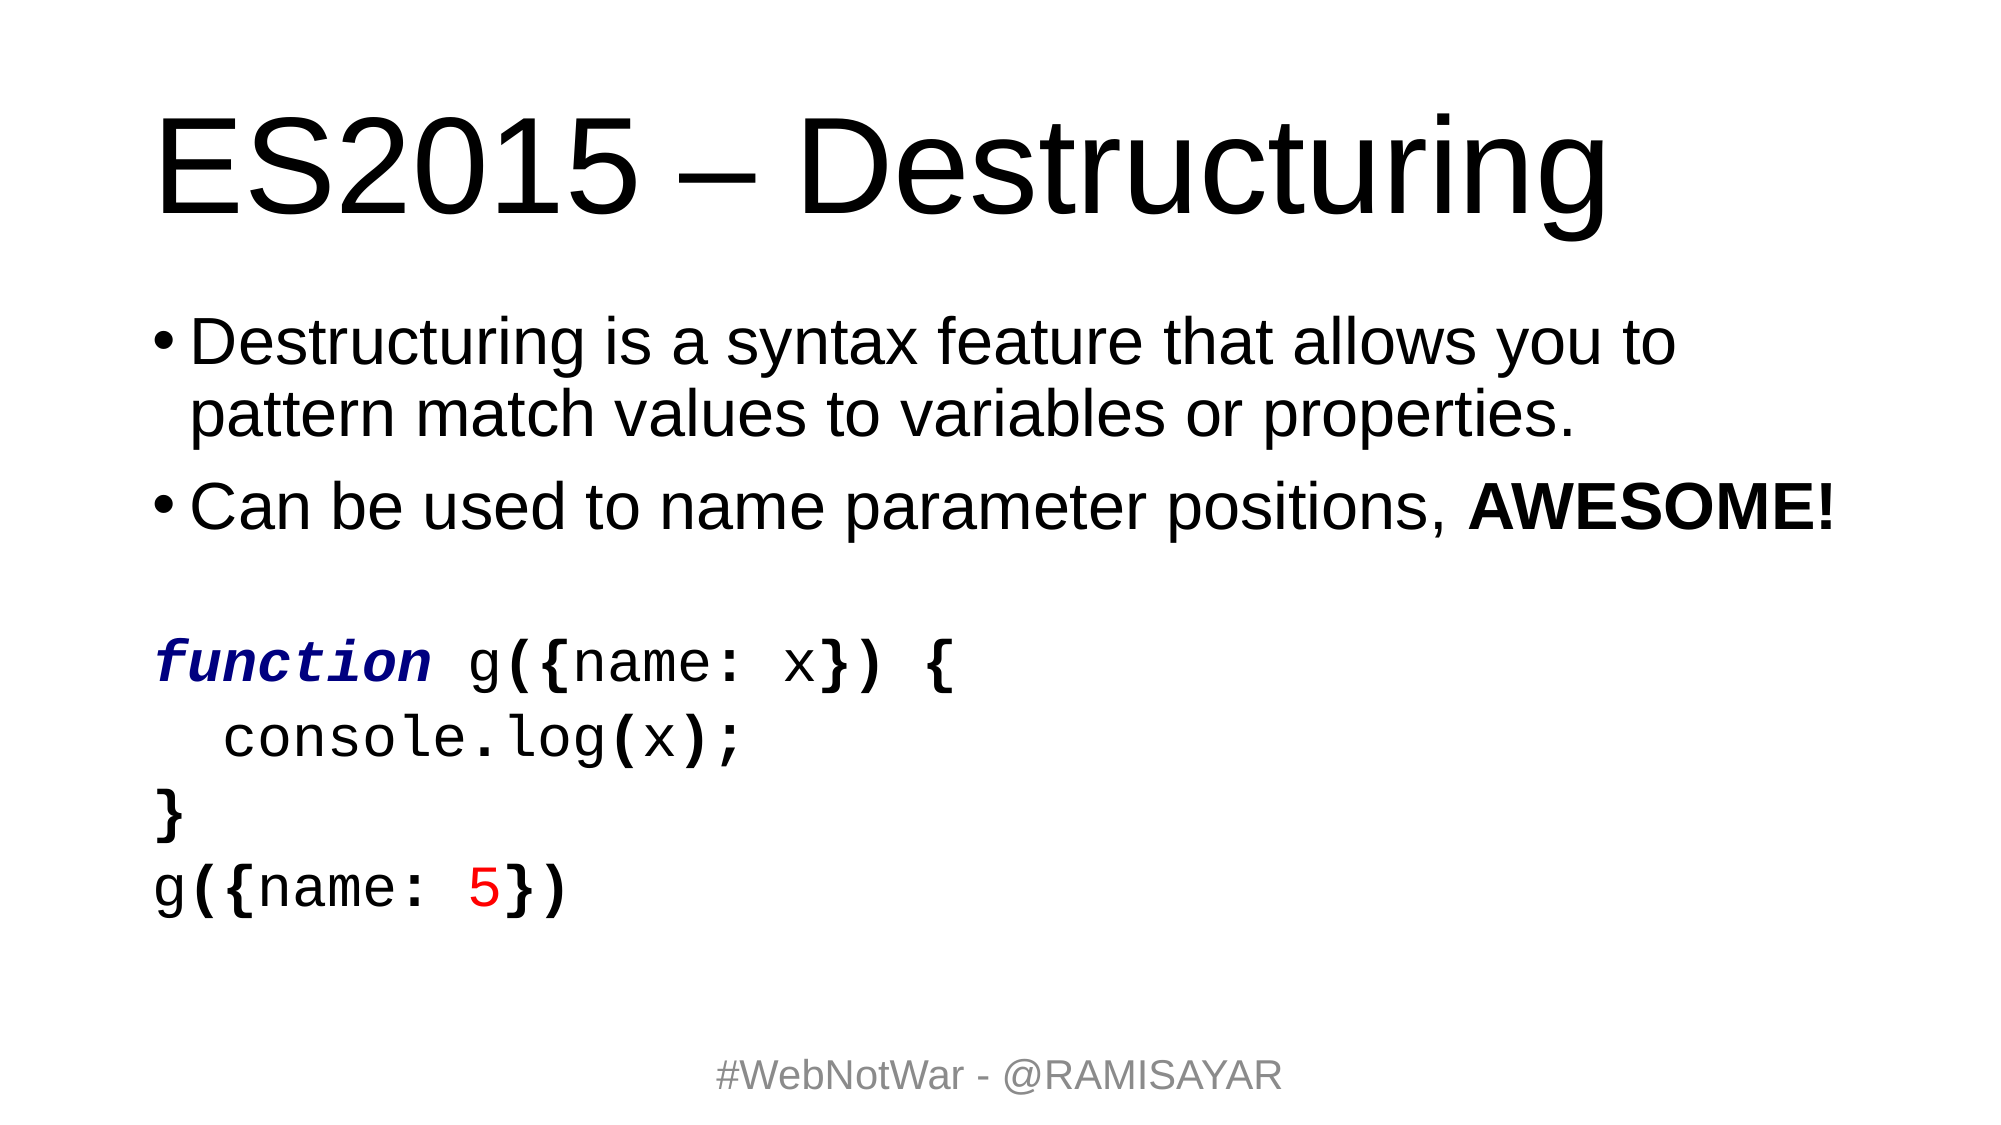

# ES2015 – Destructuring
Destructuring is a syntax feature that allows you to pattern match values to variables or properties.
Can be used to name parameter positions, AWESOME!

function g({name: x}) {
  console.log(x);
}
g({name: 5})

#WebNotWar - @RAMISAYAR